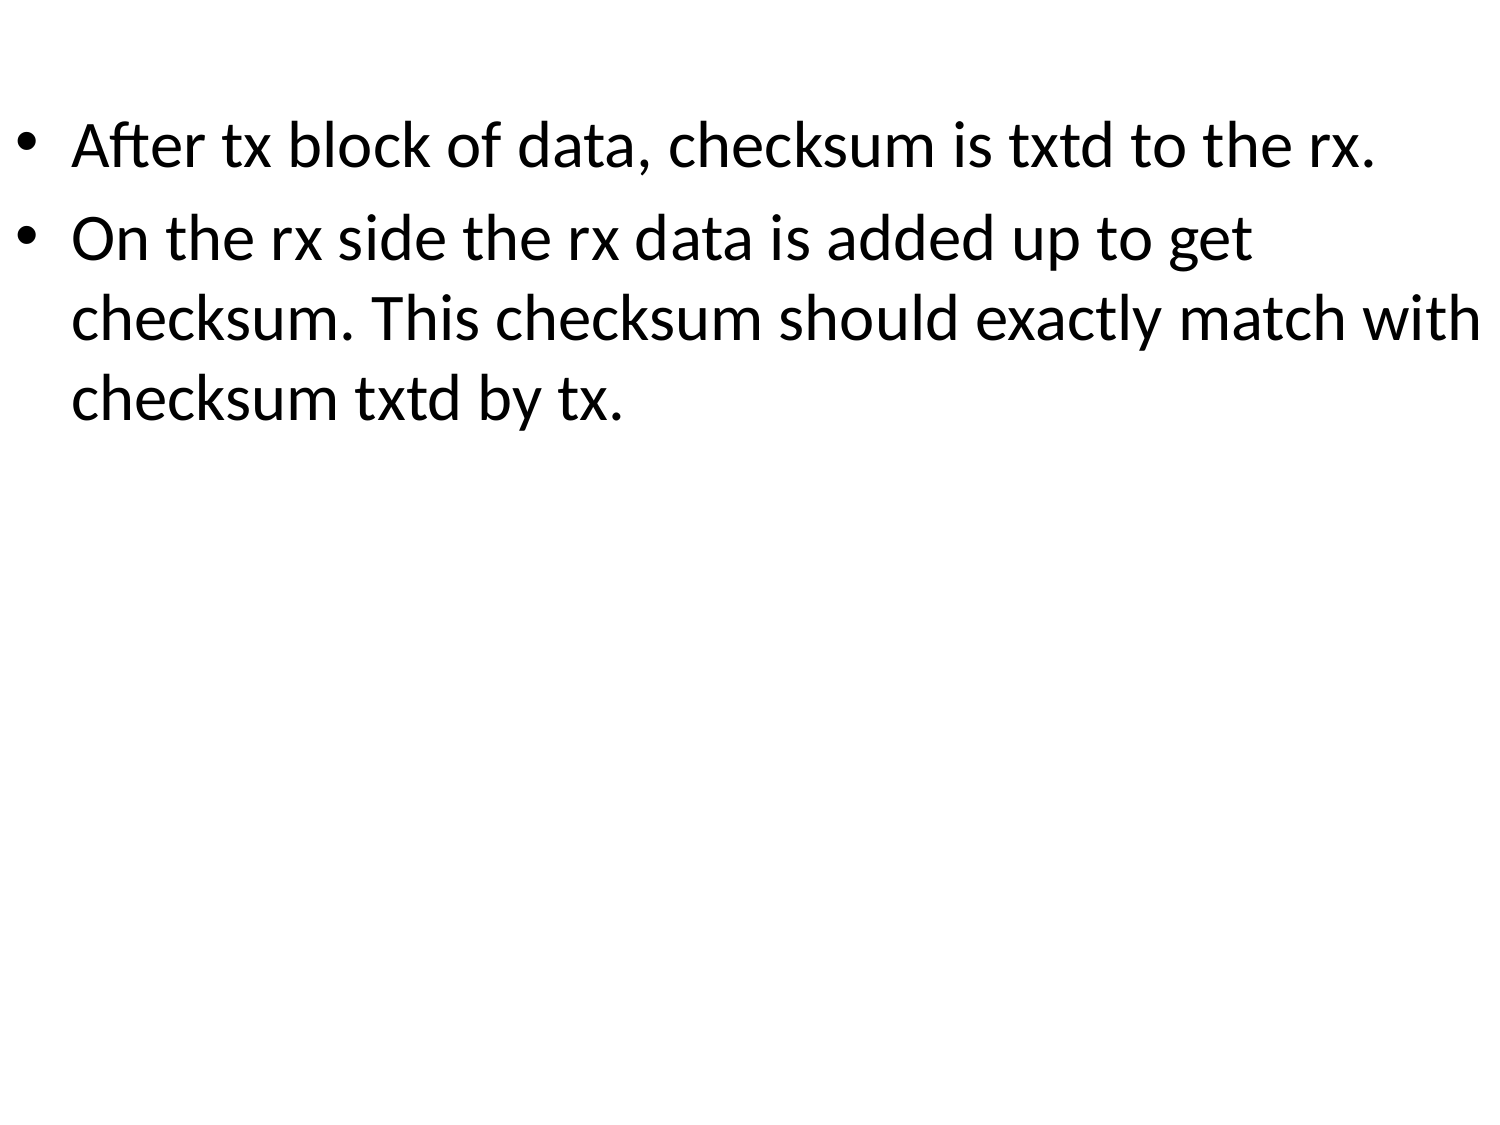

After tx block of data, checksum is txtd to the rx.
On the rx side the rx data is added up to get checksum. This checksum should exactly match with checksum txtd by tx.